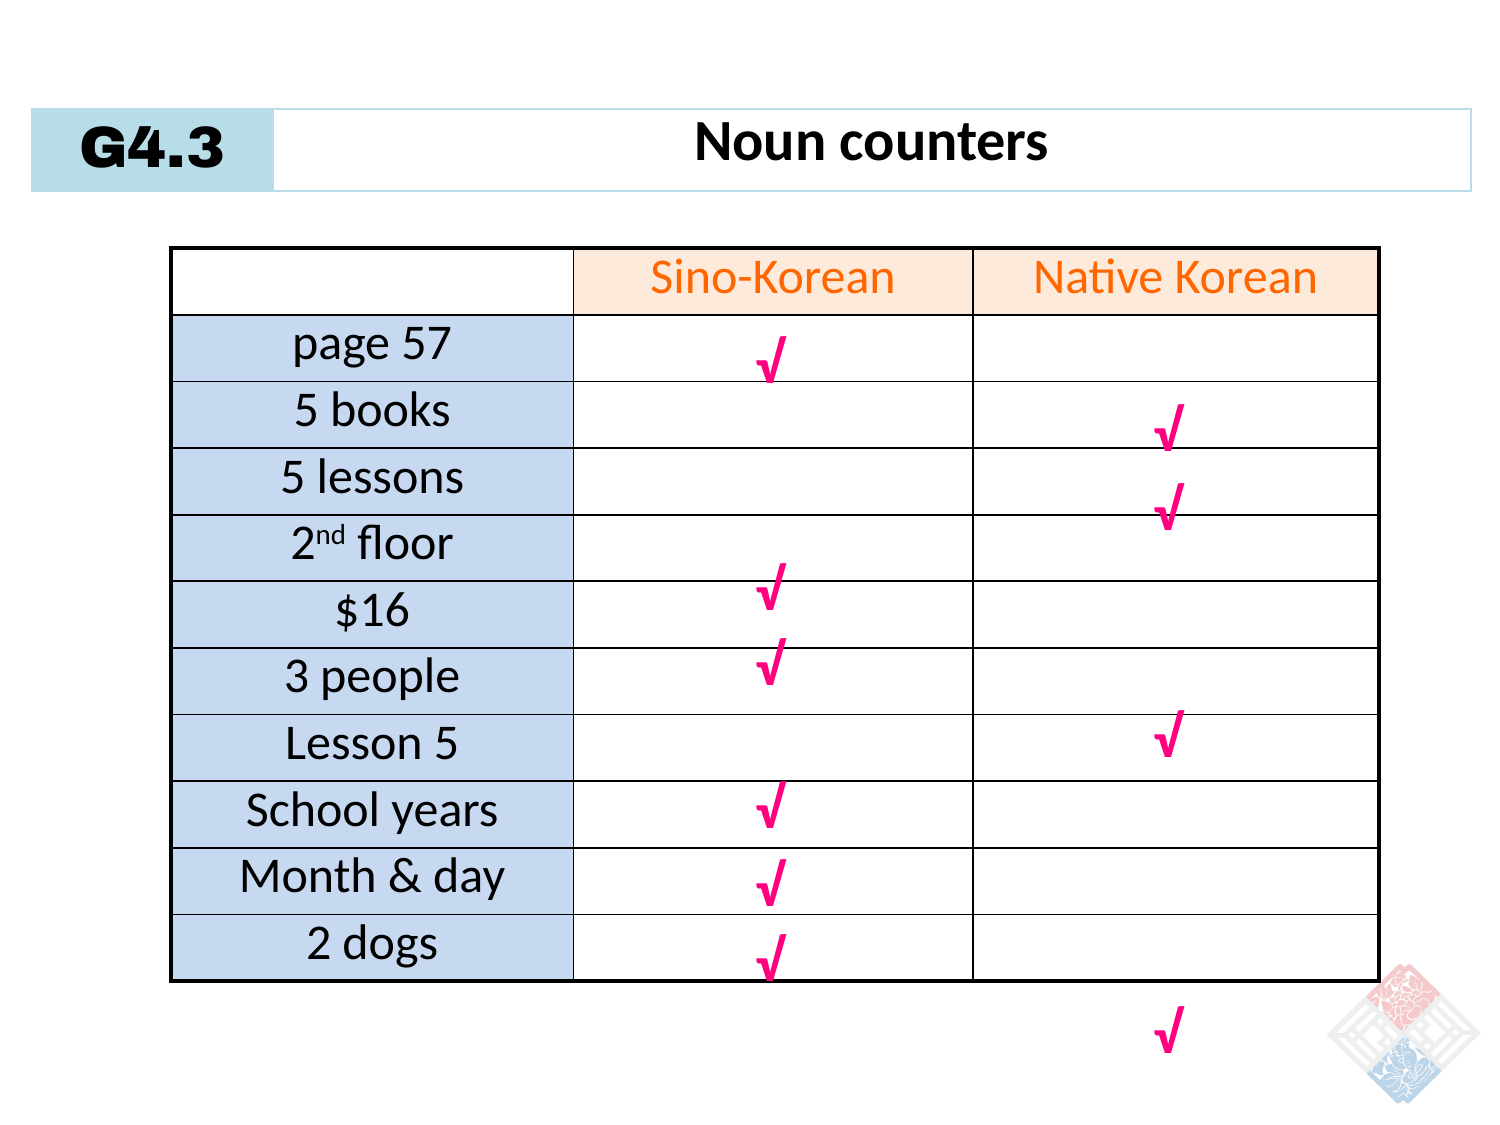

| G4.3 | Noun counters |
| --- | --- |
|  | Sino-Korean | Native Korean |
| --- | --- | --- |
| page 57 |  |  |
| 5 books |  |  |
| 5 lessons |  |  |
| 2nd floor |  |  |
| $16 |  |  |
| 3 people |  |  |
| Lesson 5 |  |  |
| School years |  |  |
| Month & day |  |  |
| 2 dogs |  |  |
√
√
√
√
√
√
√
√
√

√